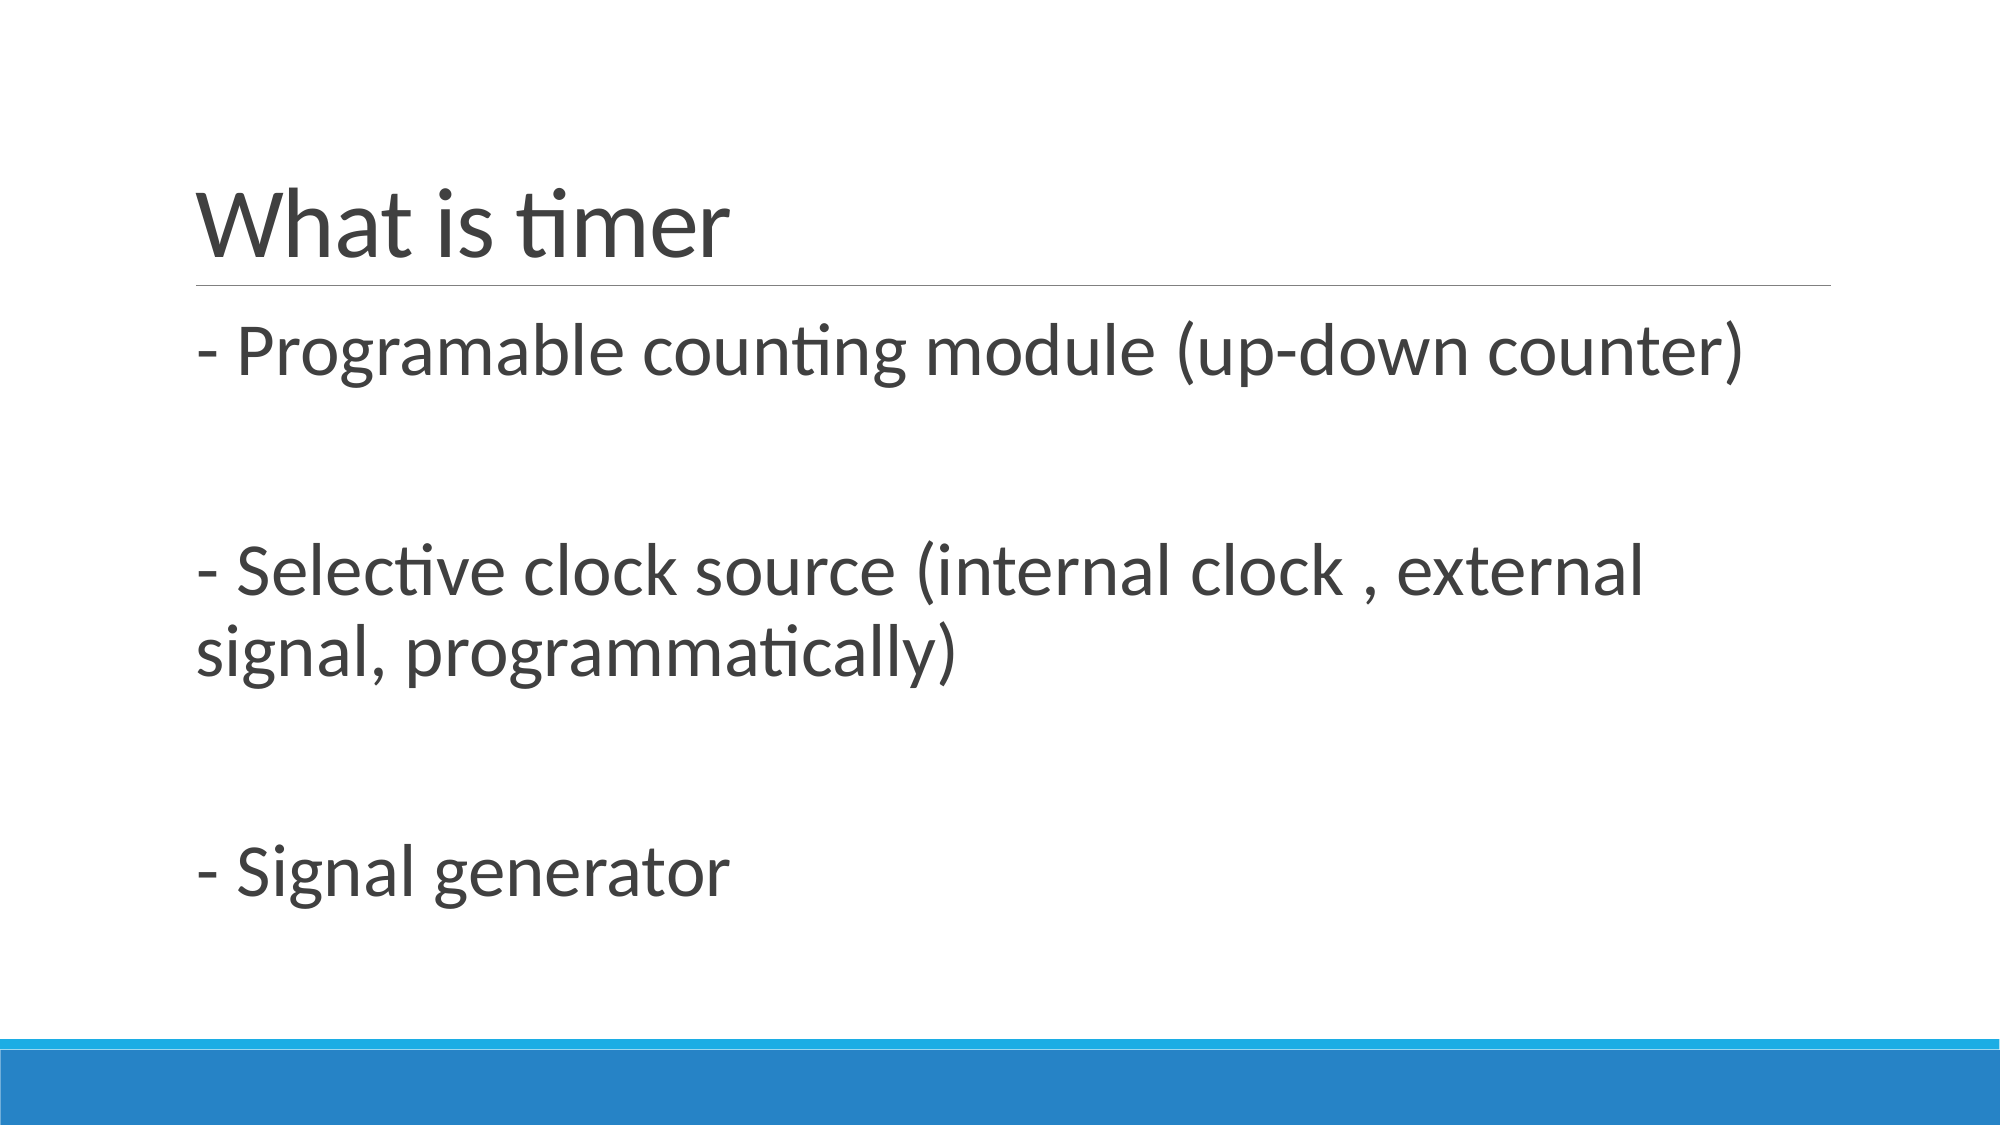

# What is timer
- Programable counting module (up-down counter)

- Selective clock source (internal clock , external signal, programmatically)

- Signal generator